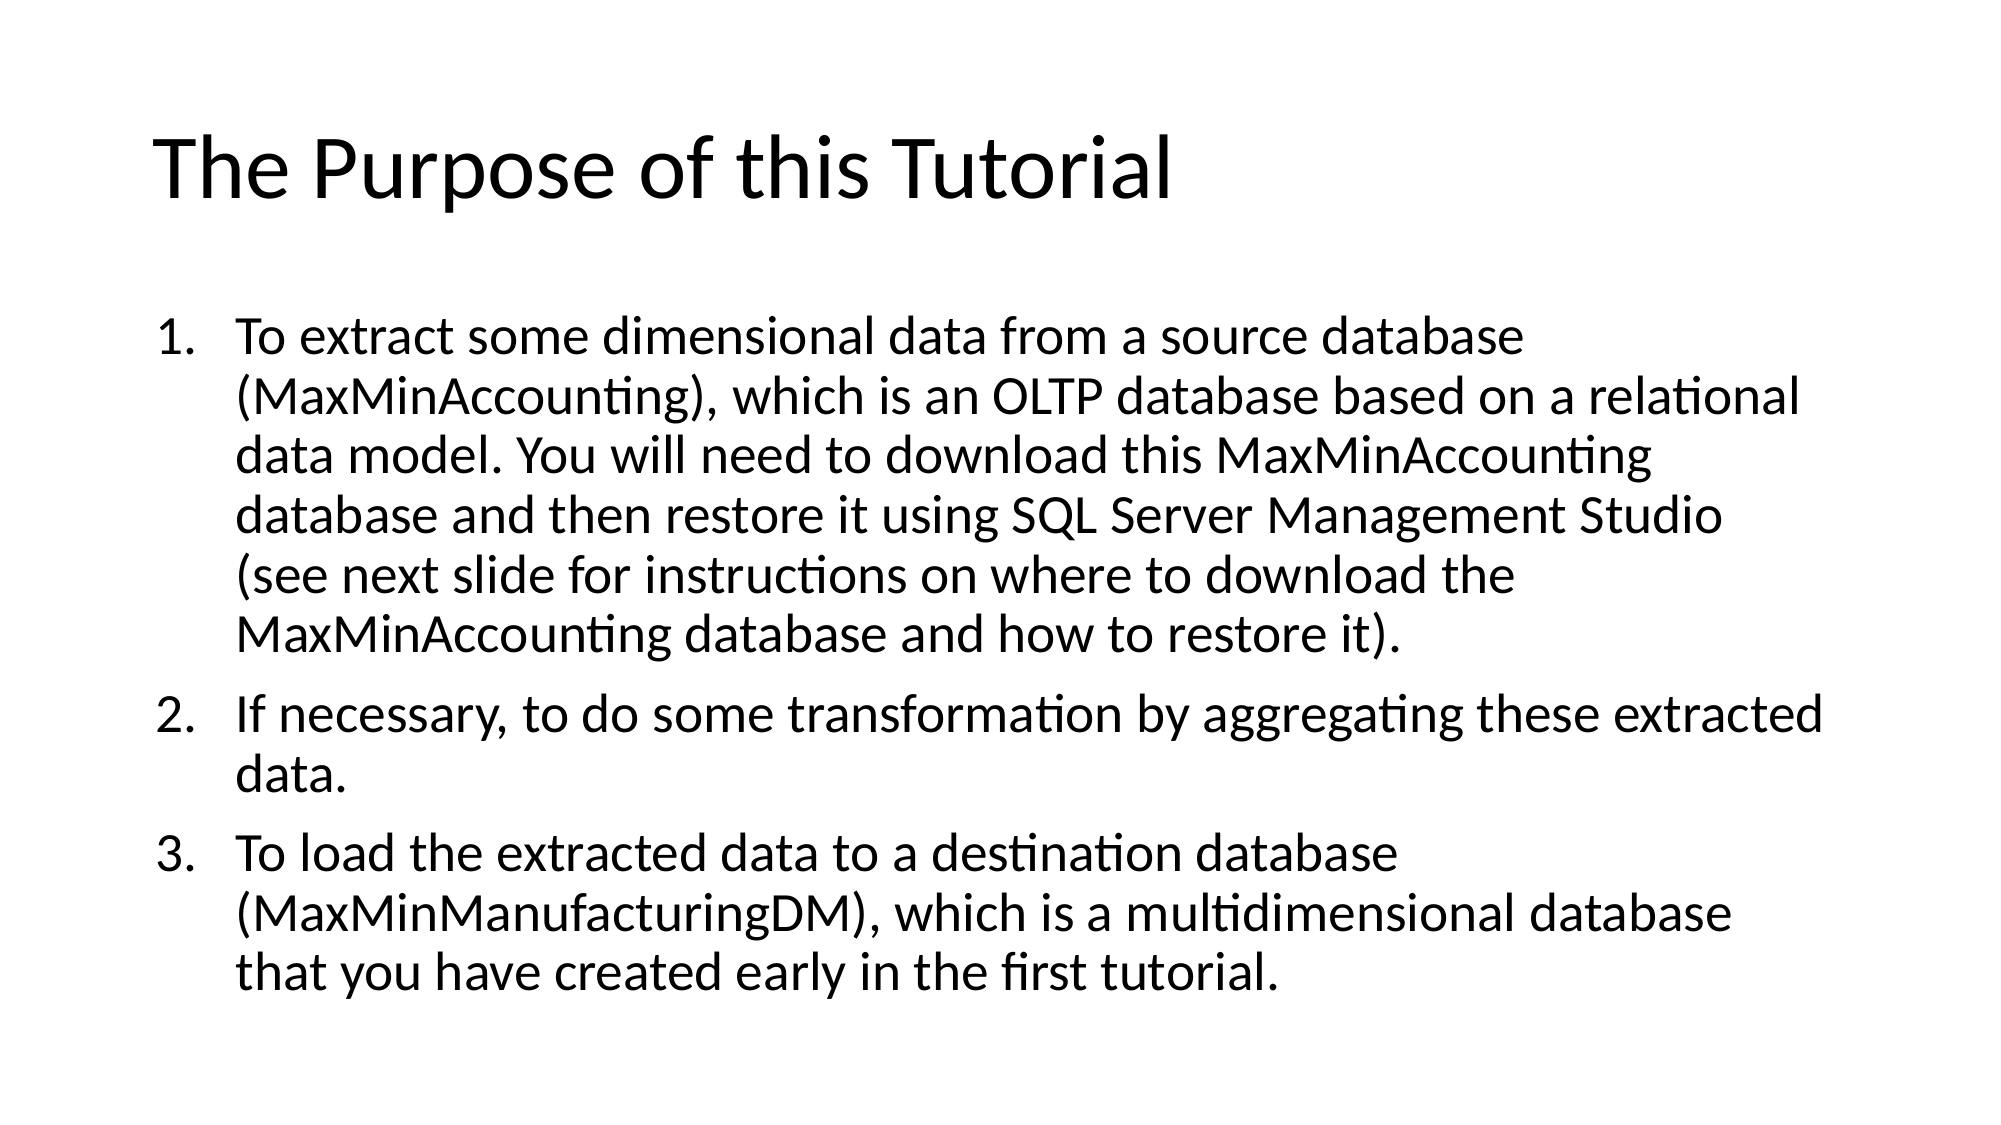

# The Purpose of this Tutorial
To extract some dimensional data from a source database (MaxMinAccounting), which is an OLTP database based on a relational data model. You will need to download this MaxMinAccounting database and then restore it using SQL Server Management Studio (see next slide for instructions on where to download the MaxMinAccounting database and how to restore it).
If necessary, to do some transformation by aggregating these extracted data.
To load the extracted data to a destination database (MaxMinManufacturingDM), which is a multidimensional database that you have created early in the first tutorial.